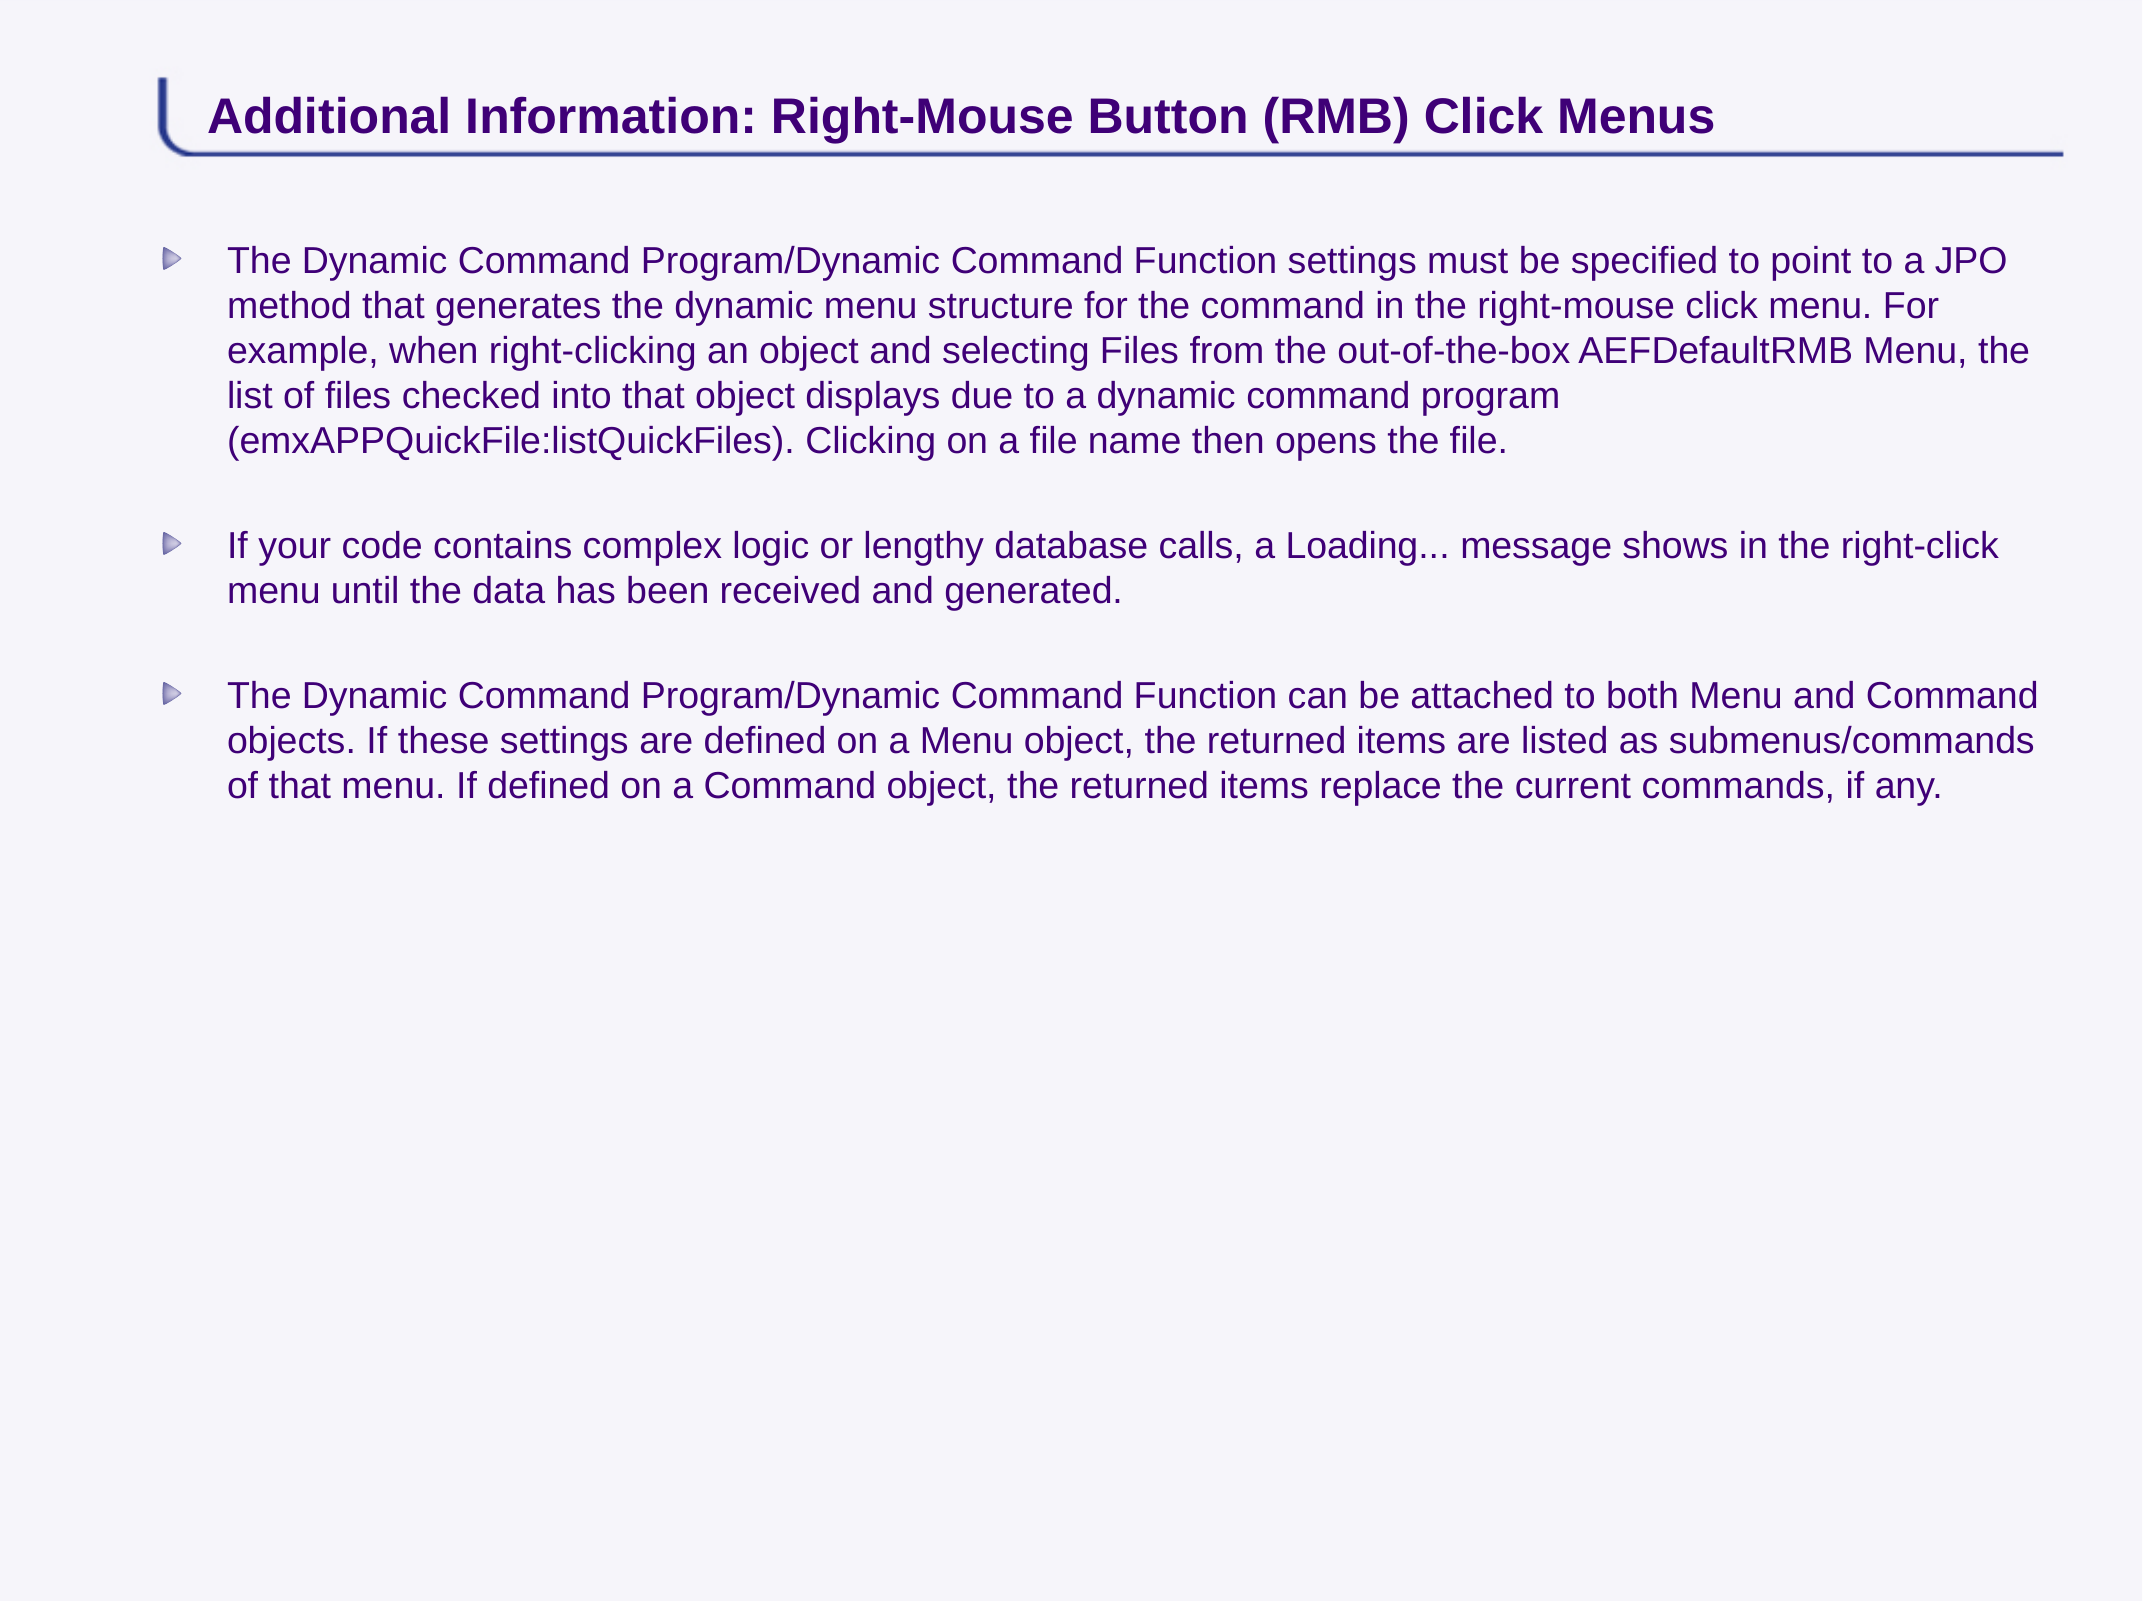

# Additional Information: Right-Mouse Button (RMB) Click Menus
The Dynamic Command Program/Dynamic Command Function settings must be specified to point to a JPO method that generates the dynamic menu structure for the command in the right-mouse click menu. For example, when right-clicking an object and selecting Files from the out-of-the-box AEFDefaultRMB Menu, the list of files checked into that object displays due to a dynamic command program (emxAPPQuickFile:listQuickFiles). Clicking on a file name then opens the file.

If your code contains complex logic or lengthy database calls, a Loading... message shows in the right-click menu until the data has been received and generated.

The Dynamic Command Program/Dynamic Command Function can be attached to both Menu and Command objects. If these settings are defined on a Menu object, the returned items are listed as submenus/commands of that menu. If defined on a Command object, the returned items replace the current commands, if any.